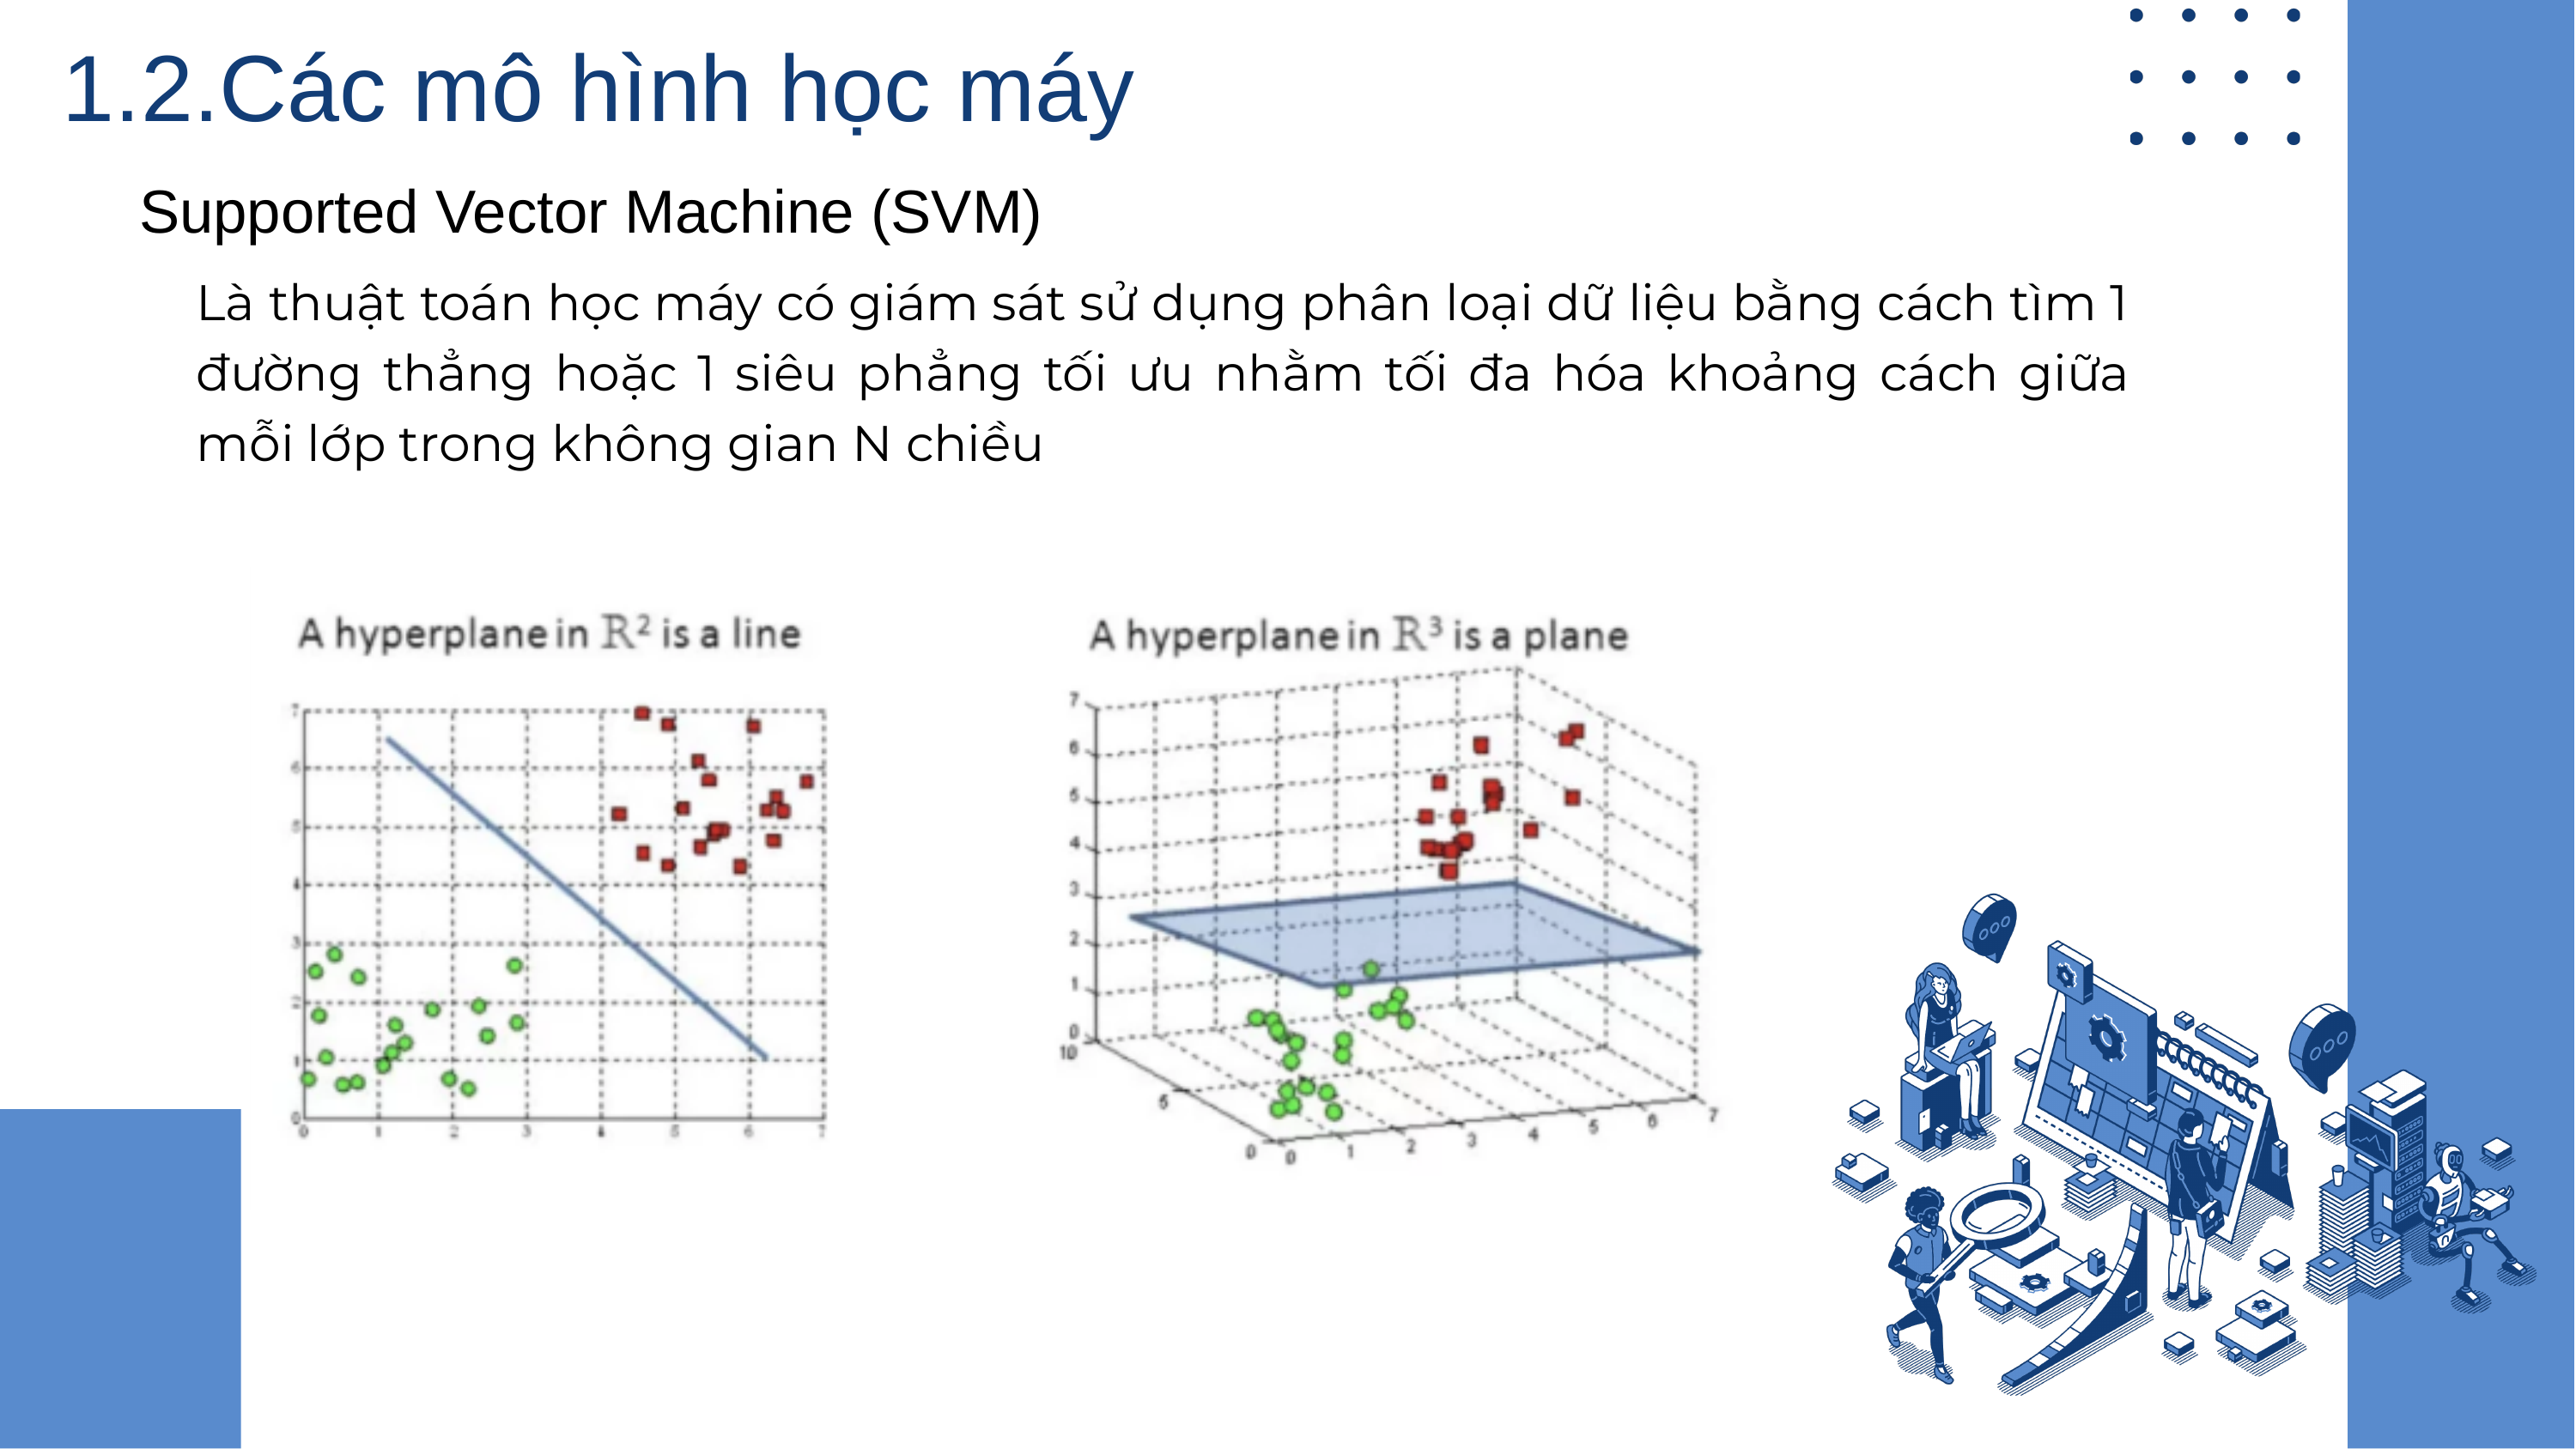

1.2.Các mô hình học máy
Supported Vector Machine (SVM)
Là thuật toán học máy có giám sát sử dụng phân loại dữ liệu bằng cách tìm 1 đường thẳng hoặc 1 siêu phẳng tối ưu nhằm tối đa hóa khoảng cách giữa mỗi lớp trong không gian N chiều